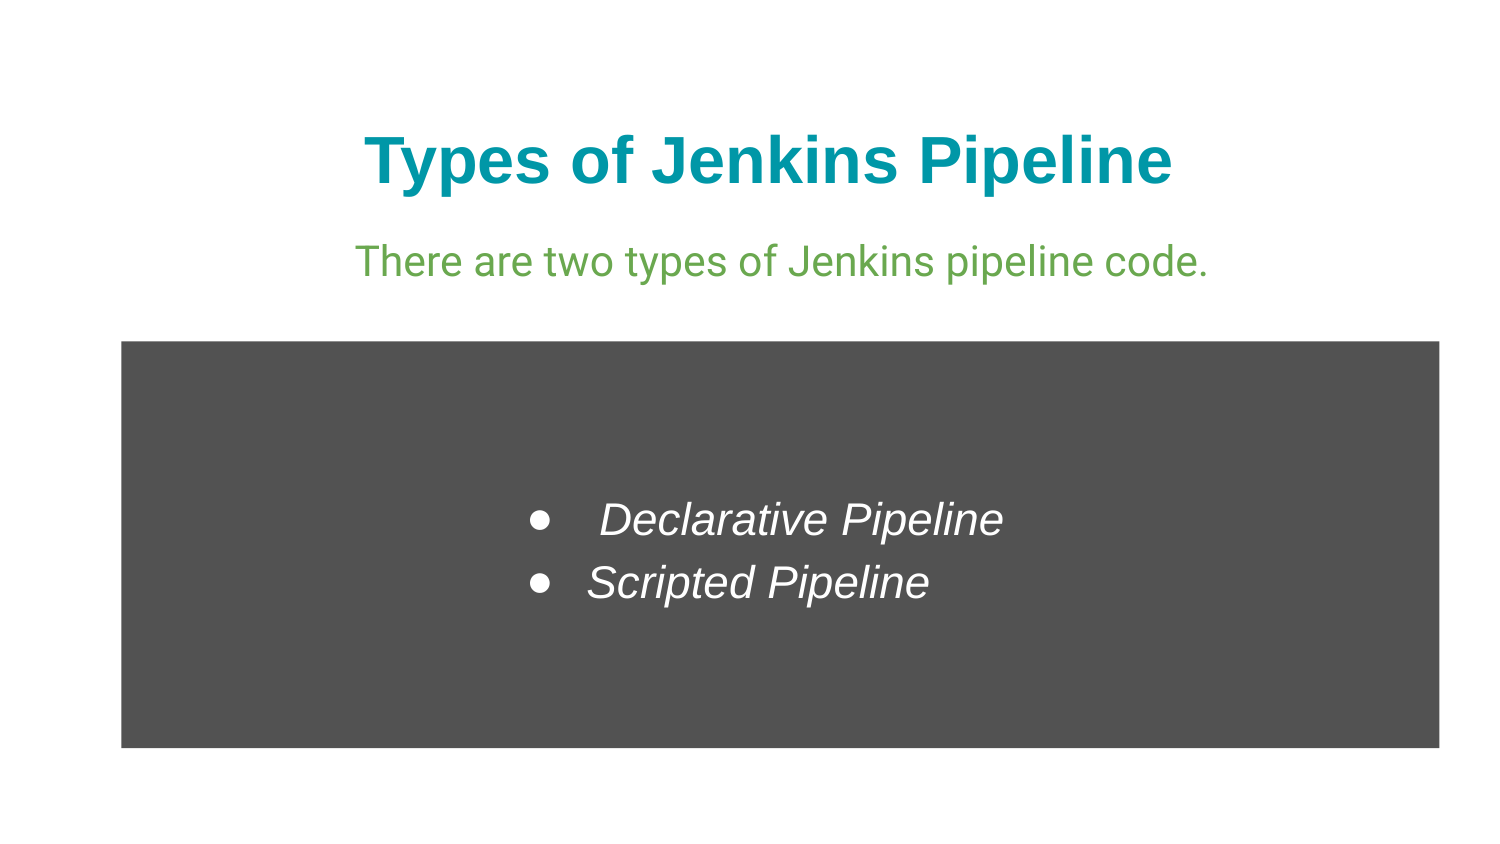

# Types of Jenkins Pipeline
There are two types of Jenkins pipeline code.
 Declarative Pipeline
Scripted Pipeline